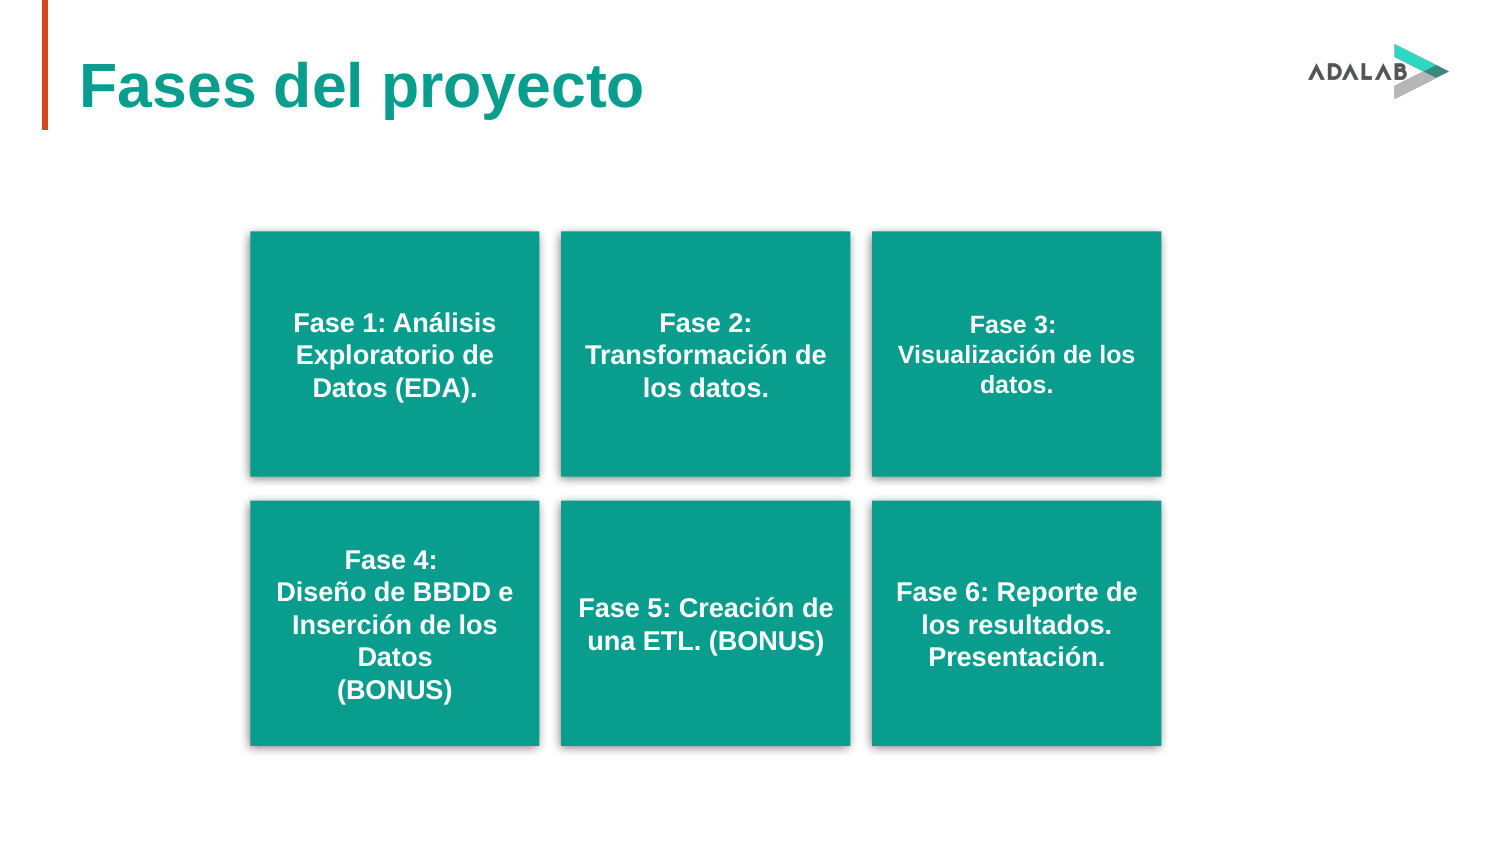

# Fases del proyecto

Fase 1: Análisis Exploratorio de Datos (EDA).
Fase 2: Transformación de los datos.
Fase 3:
Visualización de los datos.
Fase 4:
Diseño de BBDD e Inserción de los Datos
(BONUS)
Fase 5: Creación de una ETL. (BONUS)
Fase 6: Reporte de los resultados. Presentación.